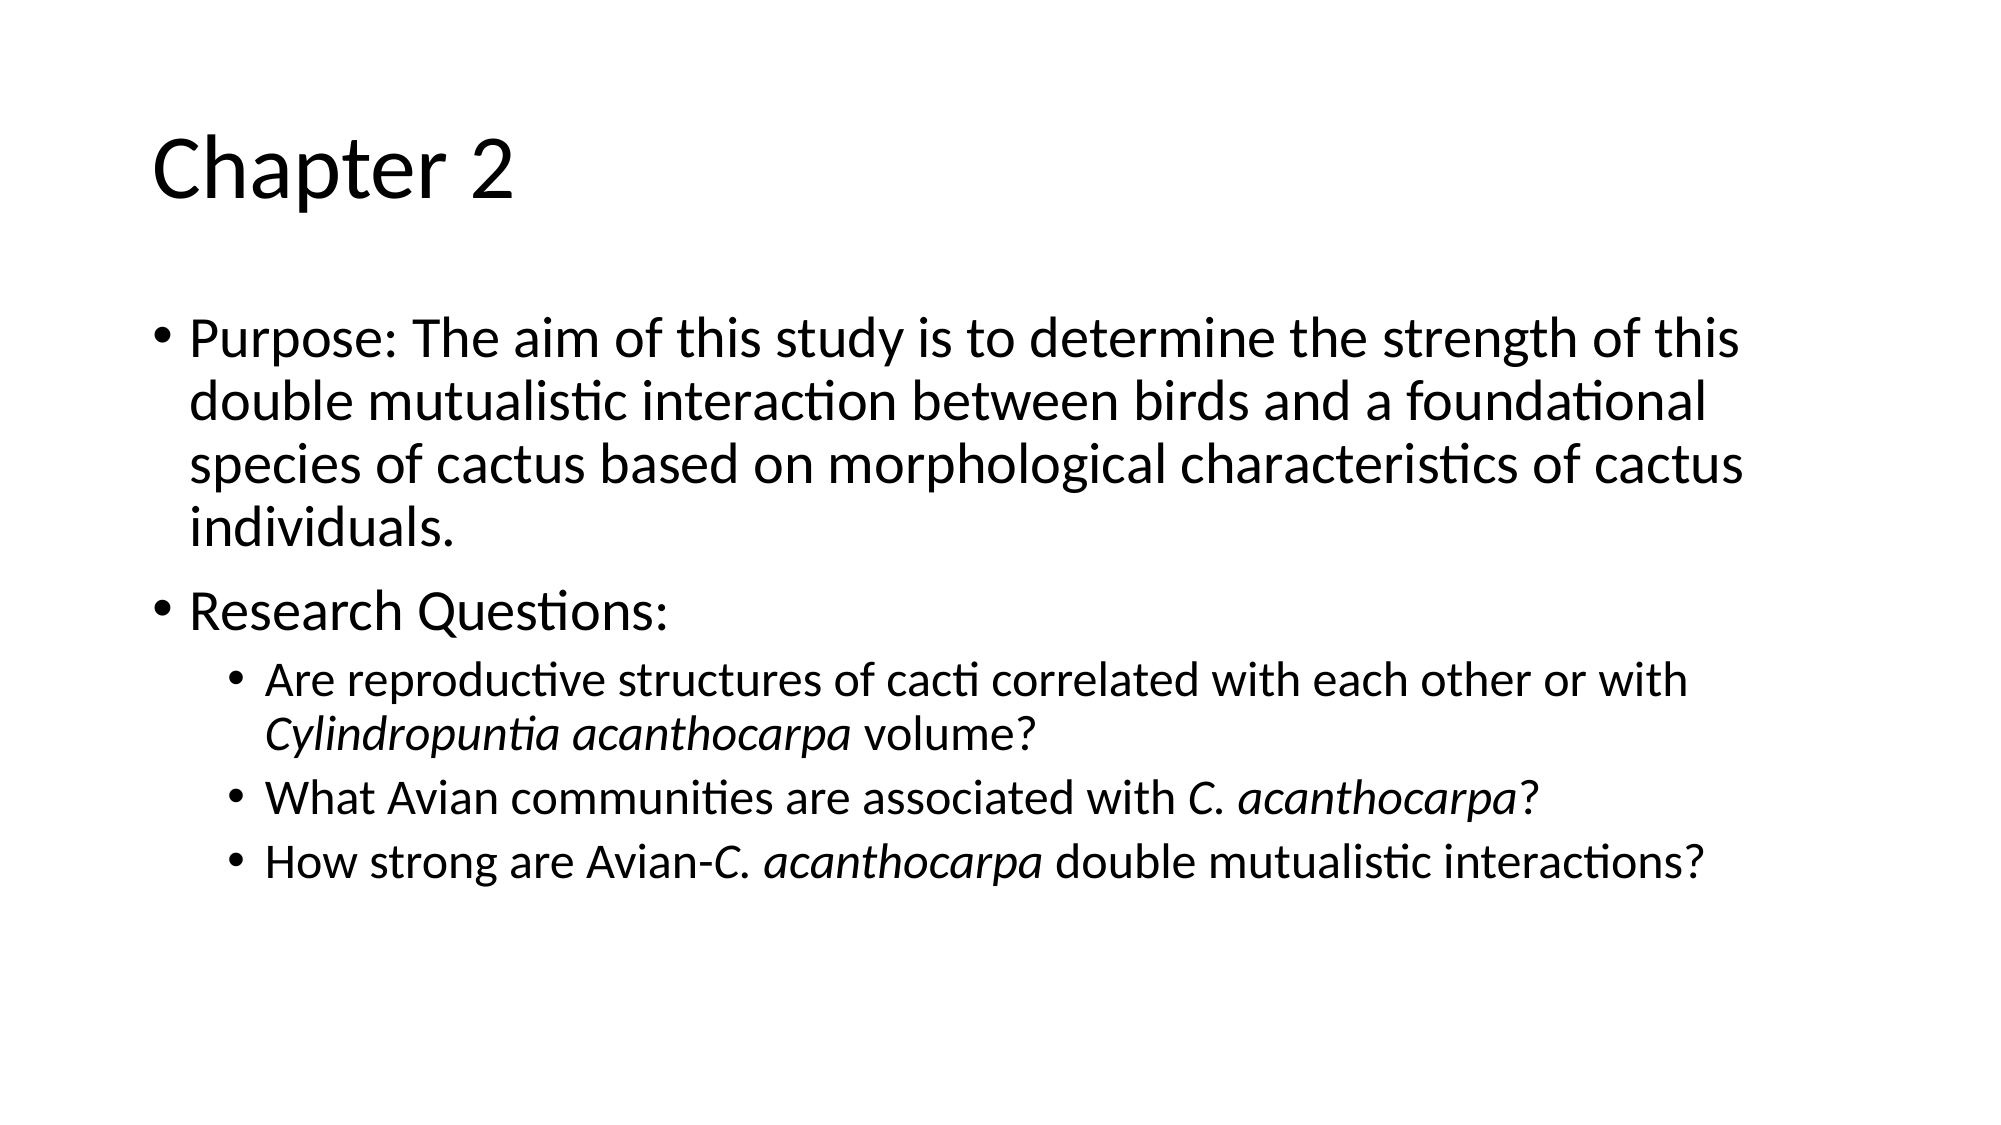

# Chapter 2
Purpose: The aim of this study is to determine the strength of this double mutualistic interaction between birds and a foundational species of cactus based on morphological characteristics of cactus individuals.
Research Questions:
Are reproductive structures of cacti correlated with each other or with Cylindropuntia acanthocarpa volume?
What Avian communities are associated with C. acanthocarpa?
How strong are Avian-C. acanthocarpa double mutualistic interactions?